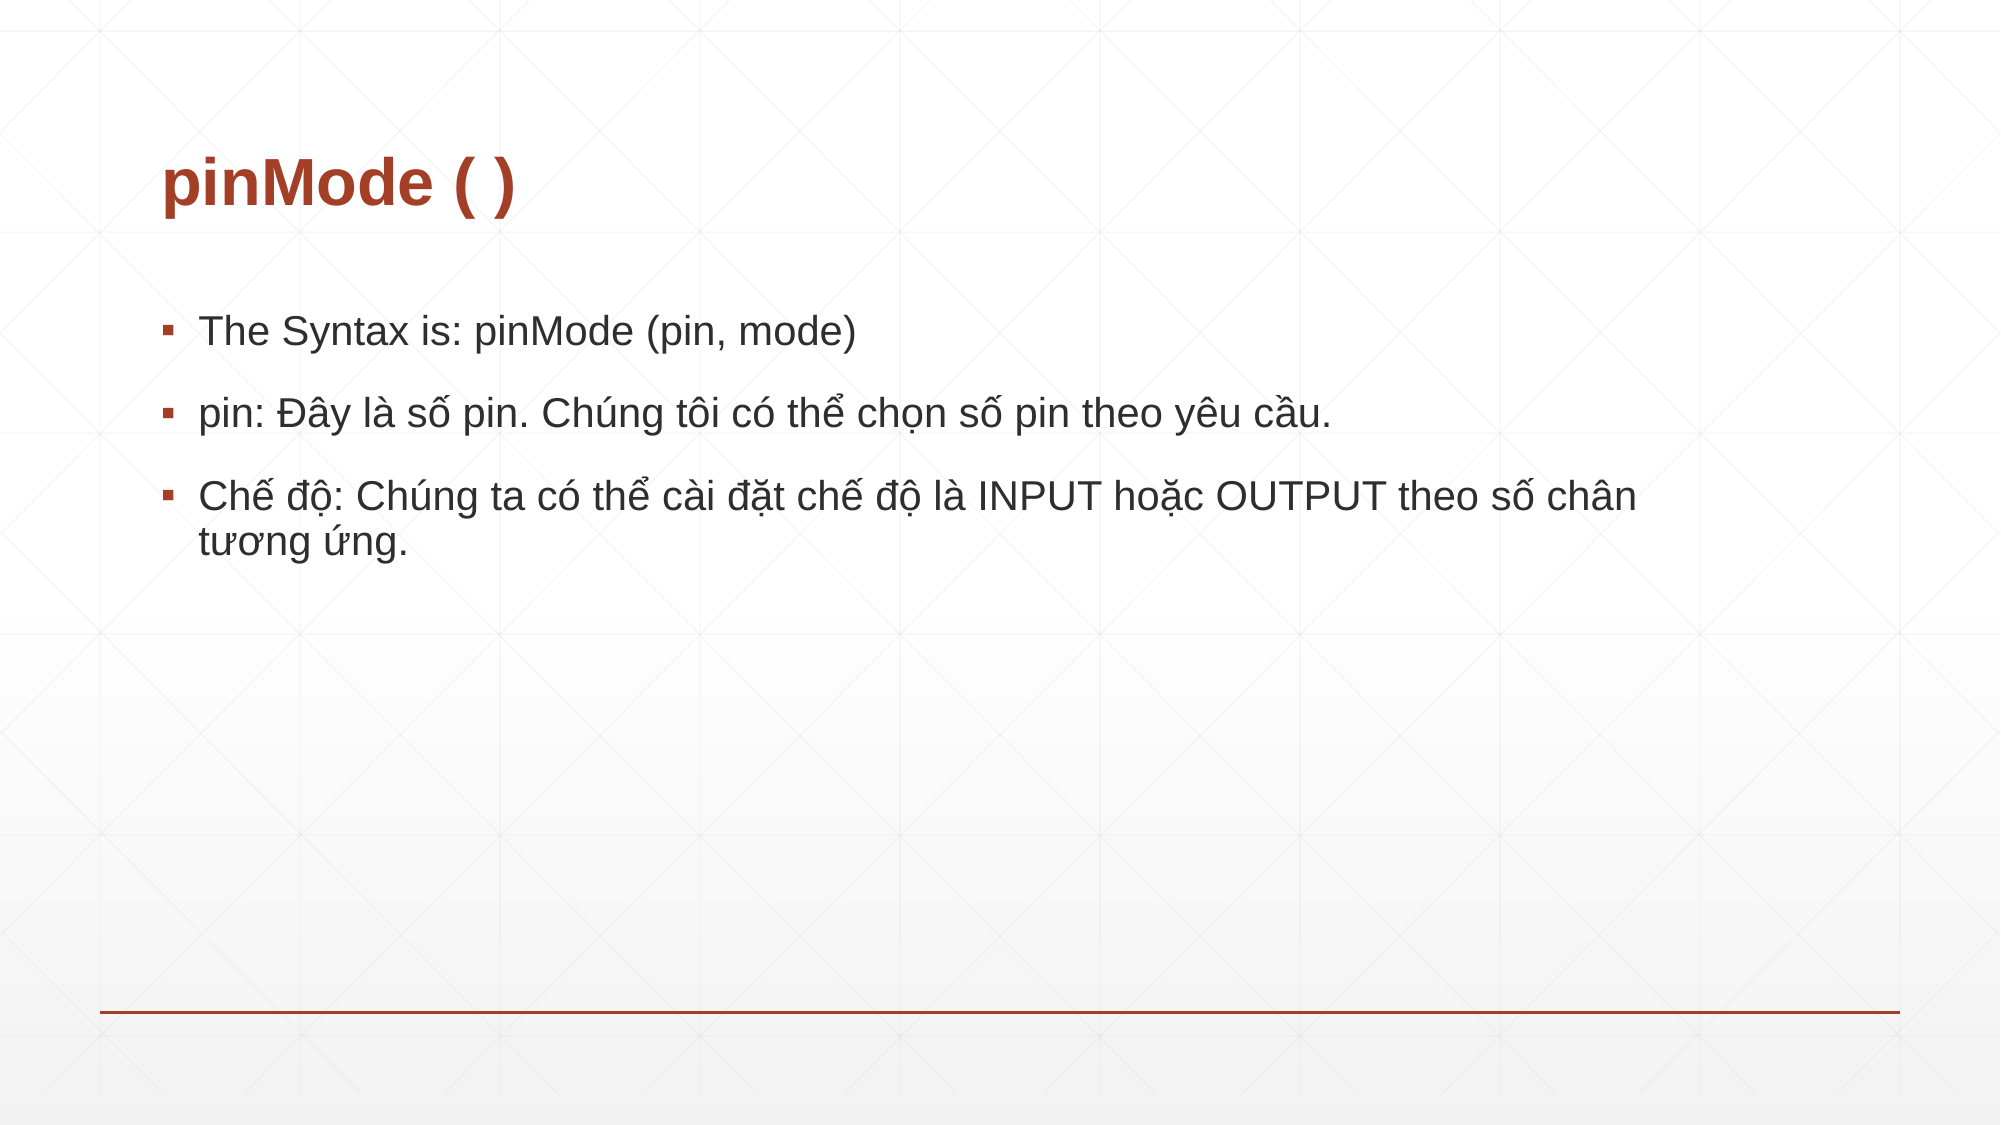

# pinMode ( )
The Syntax is: pinMode (pin, mode)
pin: Đây là số pin. Chúng tôi có thể chọn số pin theo yêu cầu.
Chế độ: Chúng ta có thể cài đặt chế độ là INPUT hoặc OUTPUT theo số chân tương ứng.